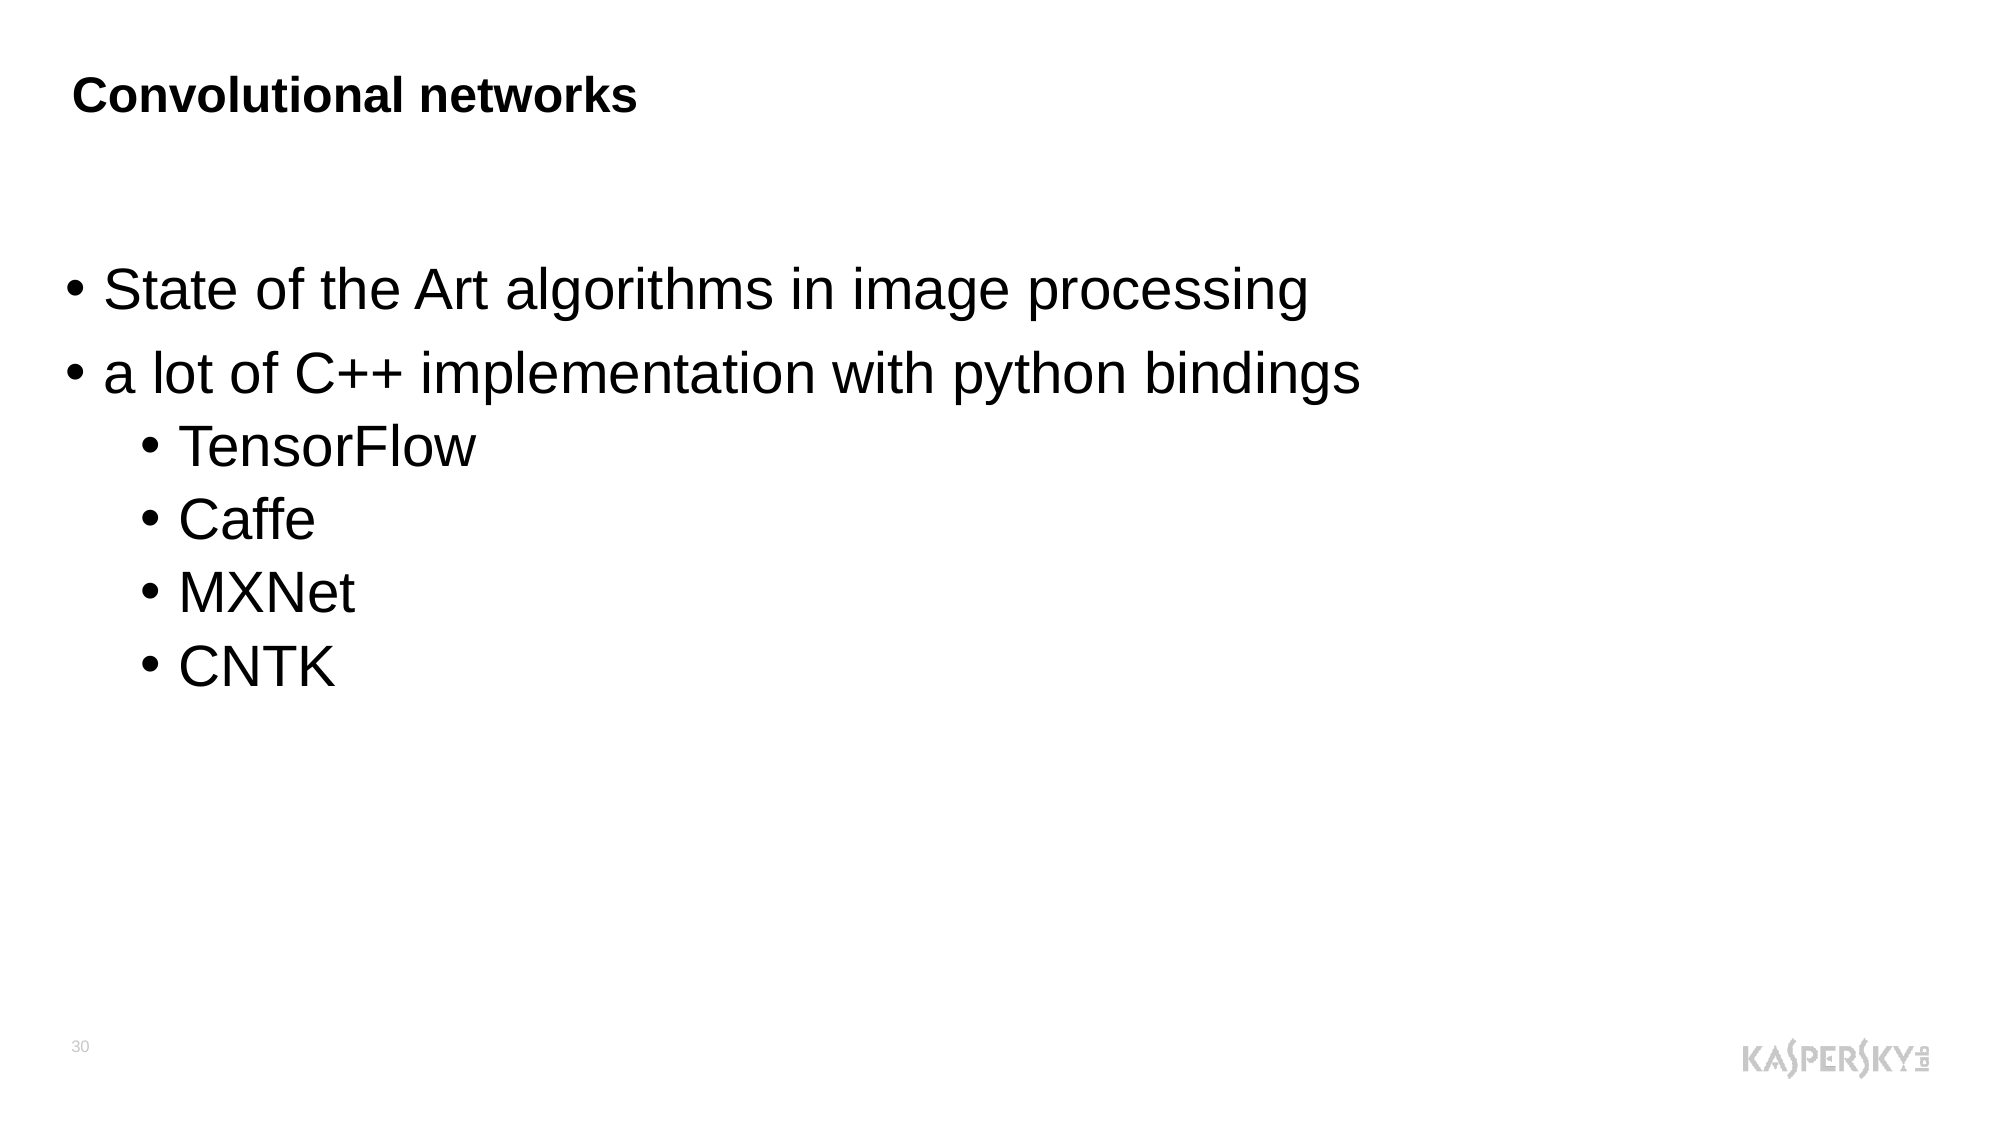

# Convolutional networks
State of the Art algorithms in image processing
a lot of C++ implementation with python bindings
TensorFlow
Caffe
MXNet
CNTK
30